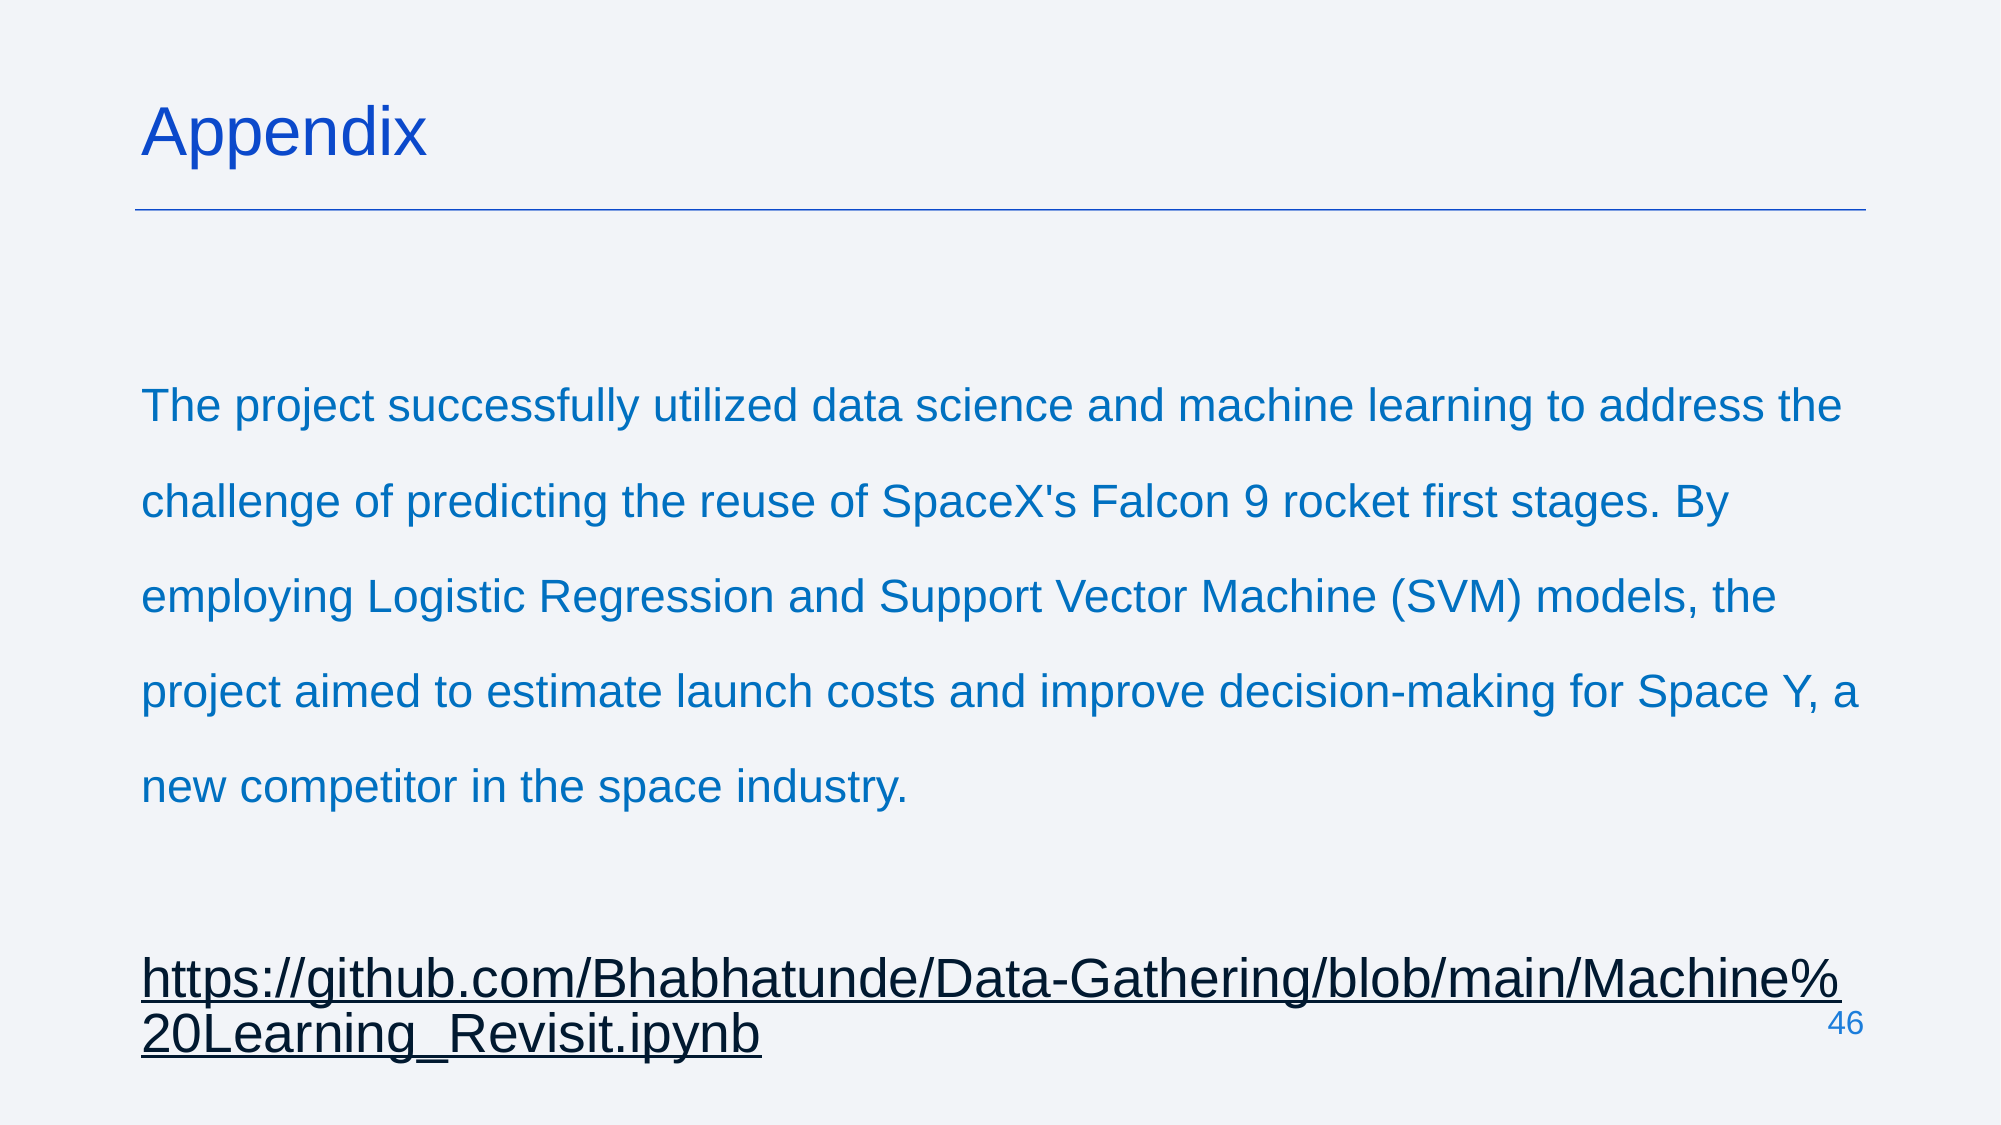

Appendix

The project successfully utilized data science and machine learning to address the challenge of predicting the reuse of SpaceX's Falcon 9 rocket first stages. By employing Logistic Regression and Support Vector Machine (SVM) models, the project aimed to estimate launch costs and improve decision-making for Space Y, a new competitor in the space industry.

https://github.com/Bhabhatunde/Data-Gathering/blob/main/Machine%20Learning_Revisit.ipynb

46